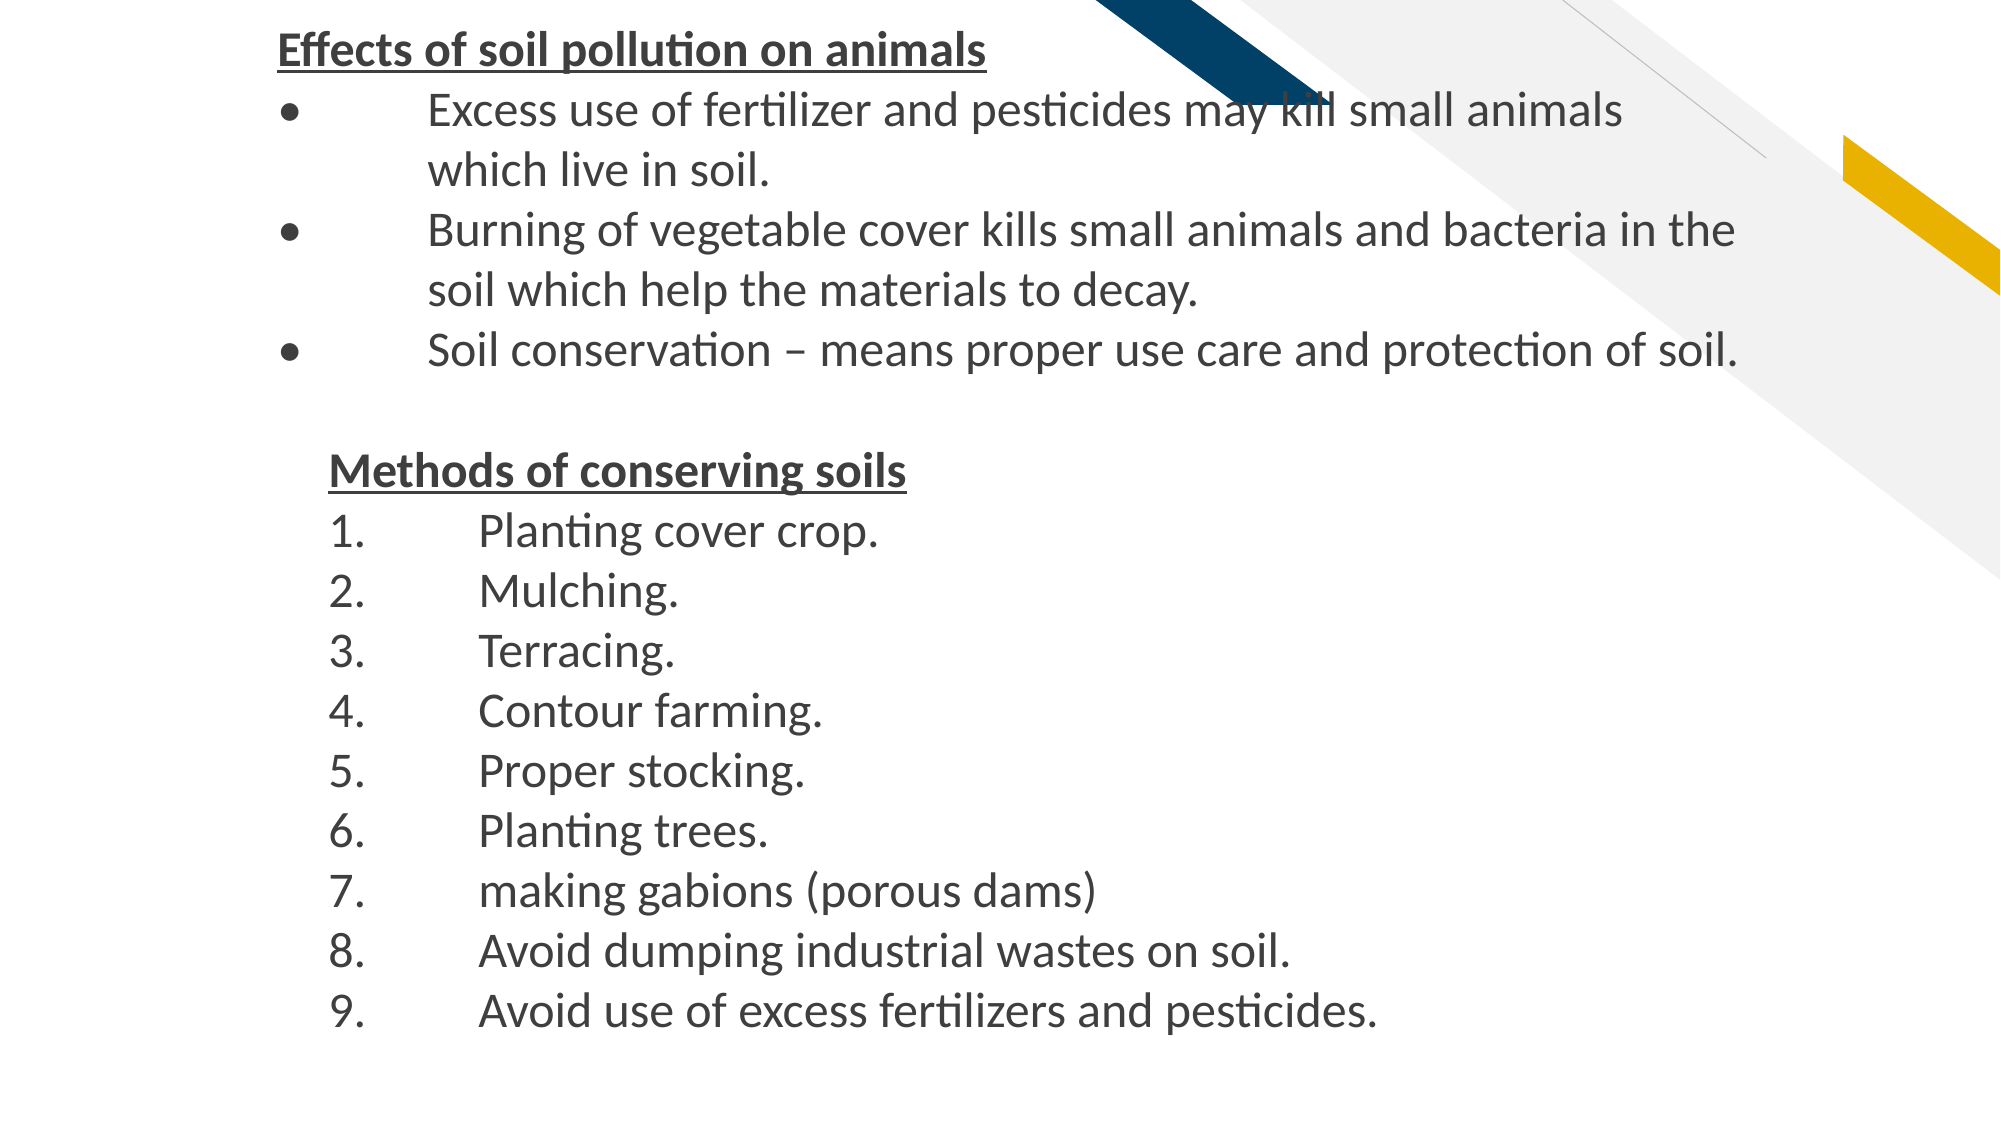

Effects of soil pollution on animals
•	Excess use of fertilizer and pesticides may kill small animals 	which live in soil.
•	Burning of vegetable cover kills small animals and bacteria in the 	soil which help the materials to decay.
•	Soil conservation – means proper use care and protection of soil.
Methods of conserving soils
1.	Planting cover crop.
2.	Mulching.
3.	Terracing.
4.	Contour farming.
5.	Proper stocking.
6.	Planting trees.
7.	making gabions (porous dams)
8.	Avoid dumping industrial wastes on soil.
9.	Avoid use of excess fertilizers and pesticides.